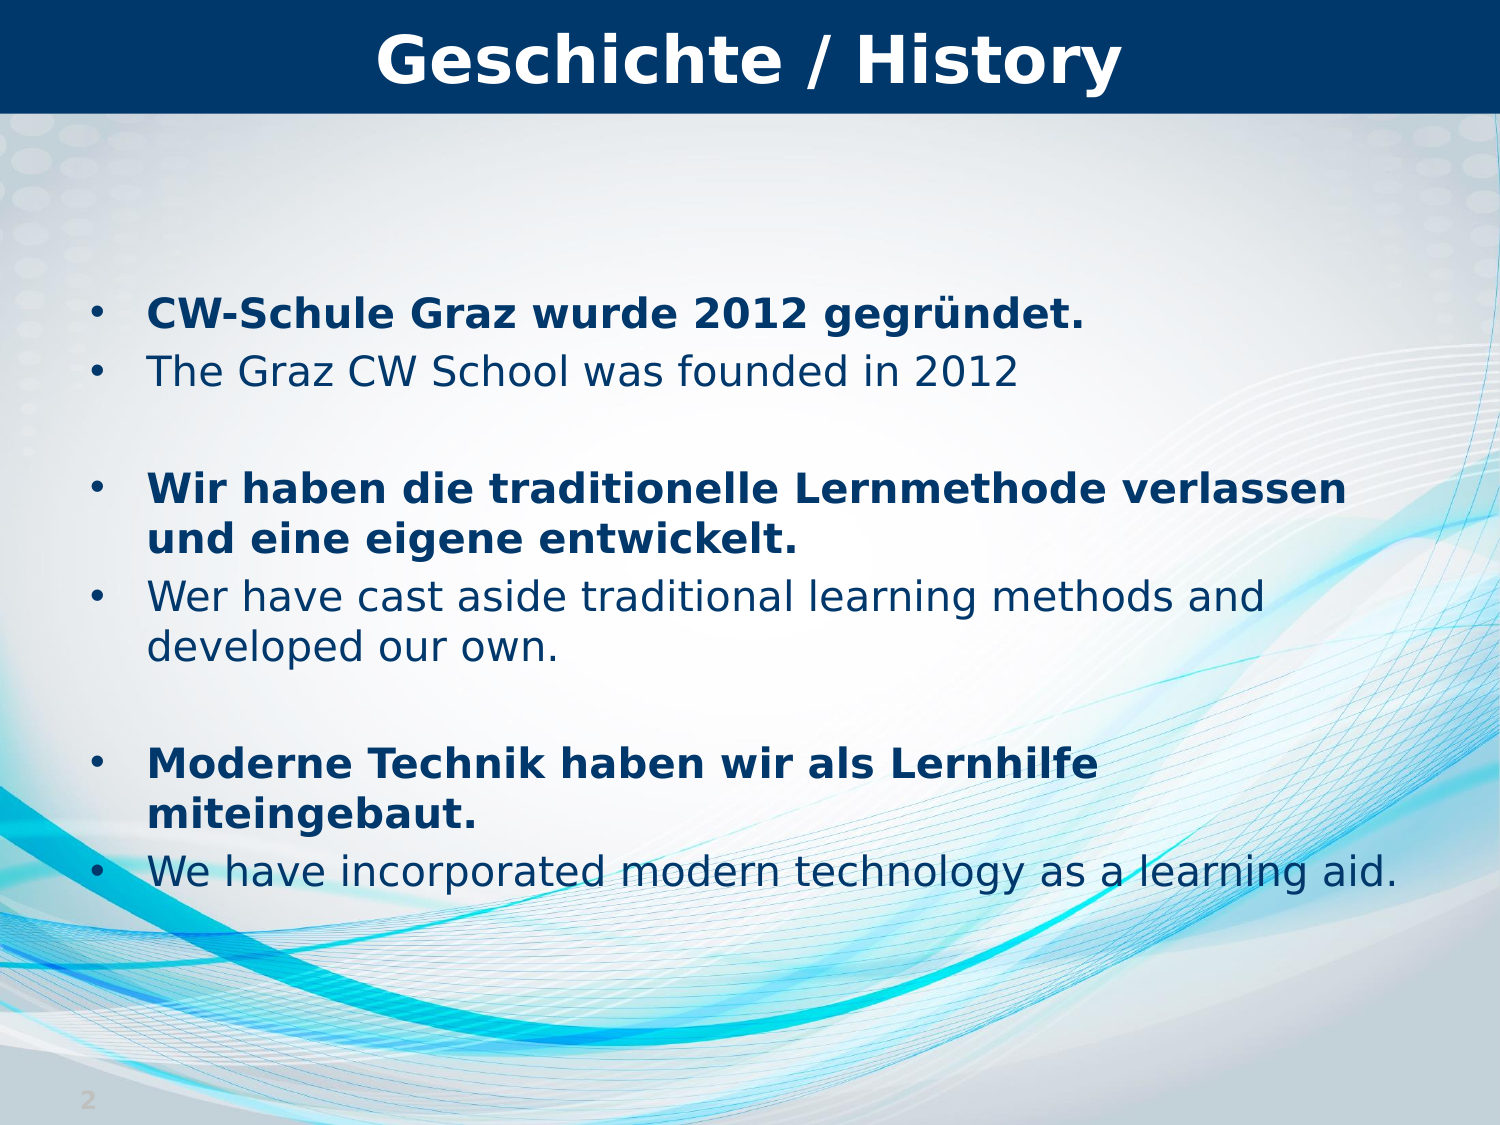

# Geschichte / History
CW-Schule Graz wurde 2012 gegründet.
The Graz CW School was founded in 2012

Wir haben die traditionelle Lernmethode verlassen und eine eigene entwickelt.
Wer have cast aside traditional learning methods and developed our own.

Moderne Technik haben wir als Lernhilfe miteingebaut.
We have incorporated modern technology as a learning aid.
2